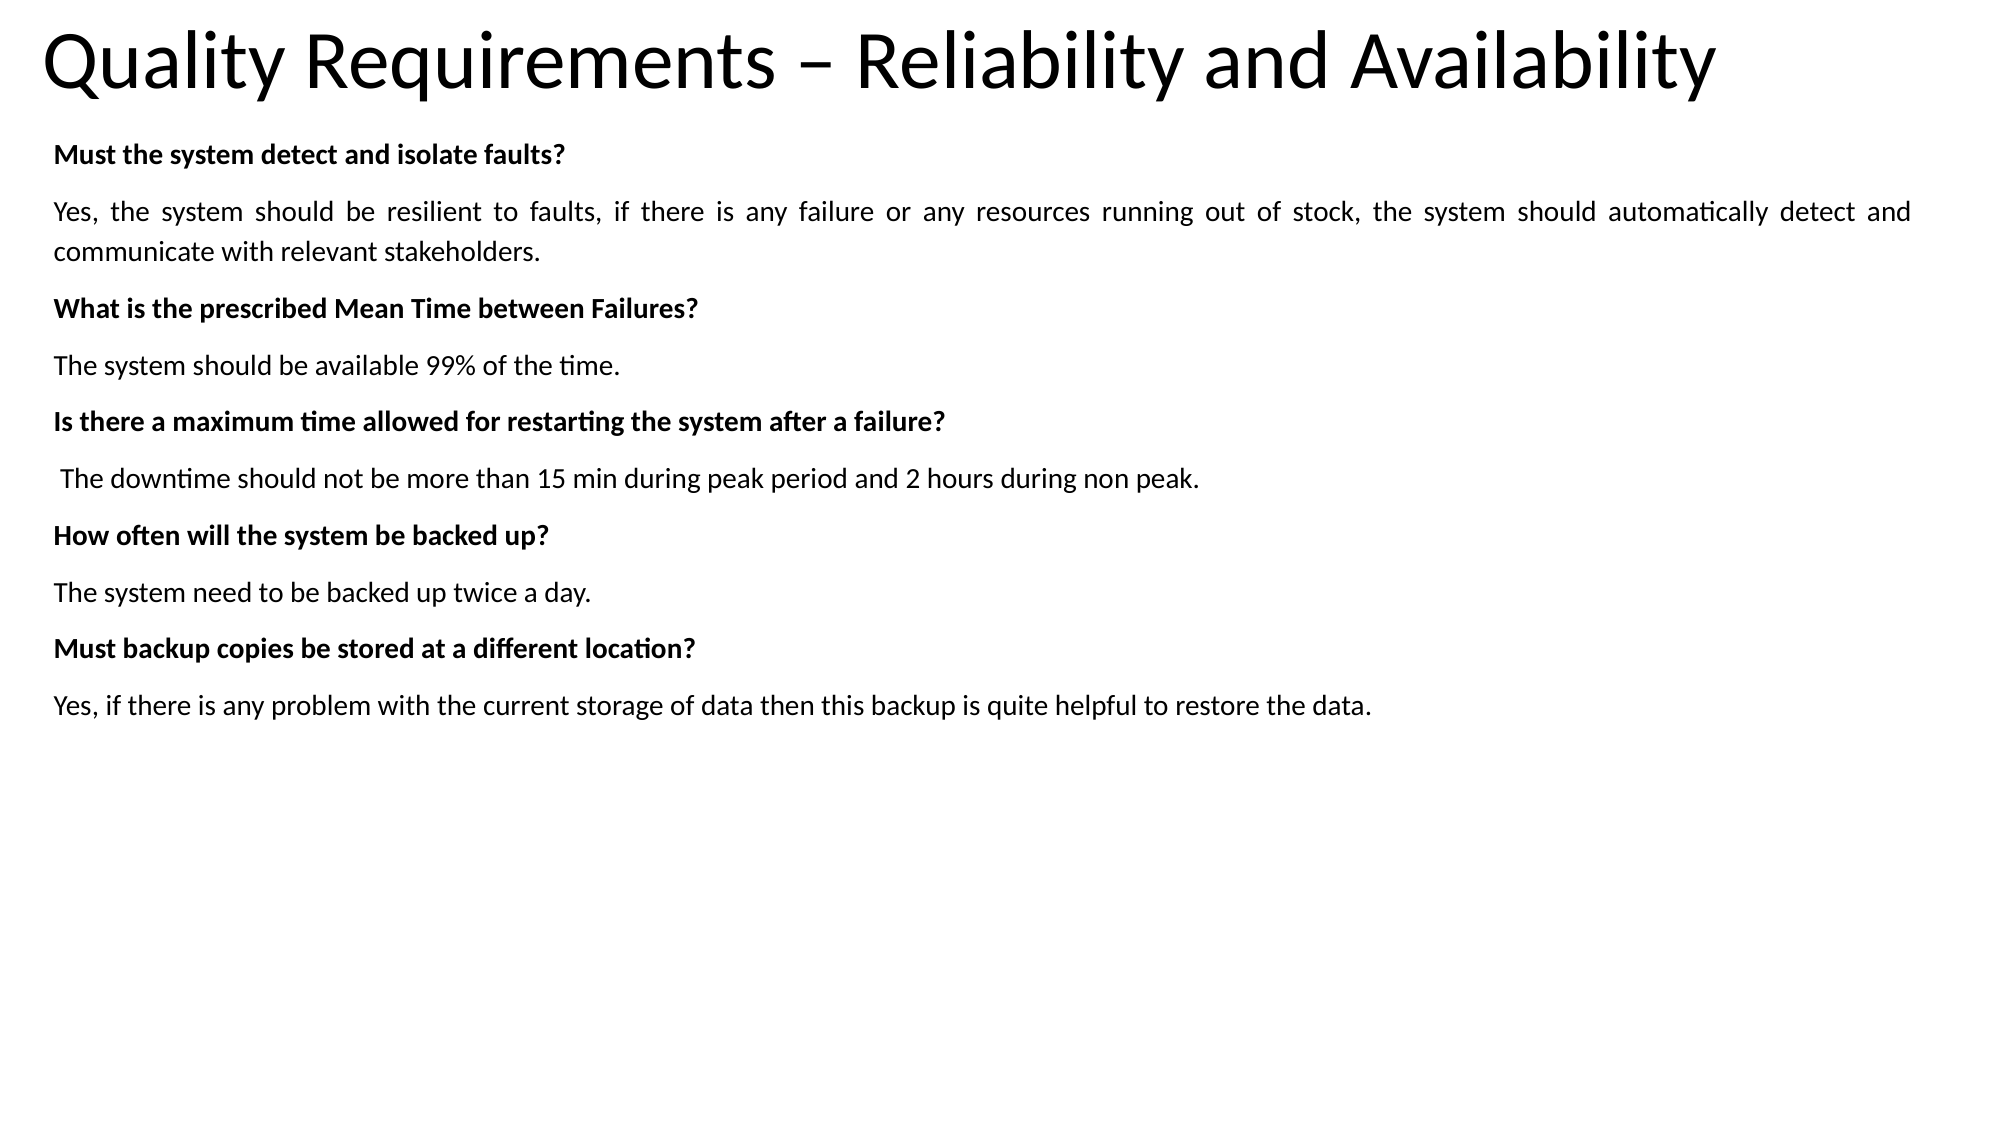

# Quality Requirements – Reliability and Availability
Must the system detect and isolate faults?
Yes, the system should be resilient to faults, if there is any failure or any resources running out of stock, the system should automatically detect and communicate with relevant stakeholders.
What is the prescribed Mean Time between Failures?
The system should be available 99% of the time.
Is there a maximum time allowed for restarting the system after a failure?
 The downtime should not be more than 15 min during peak period and 2 hours during non peak.
How often will the system be backed up?
The system need to be backed up twice a day.
Must backup copies be stored at a different location?
Yes, if there is any problem with the current storage of data then this backup is quite helpful to restore the data.